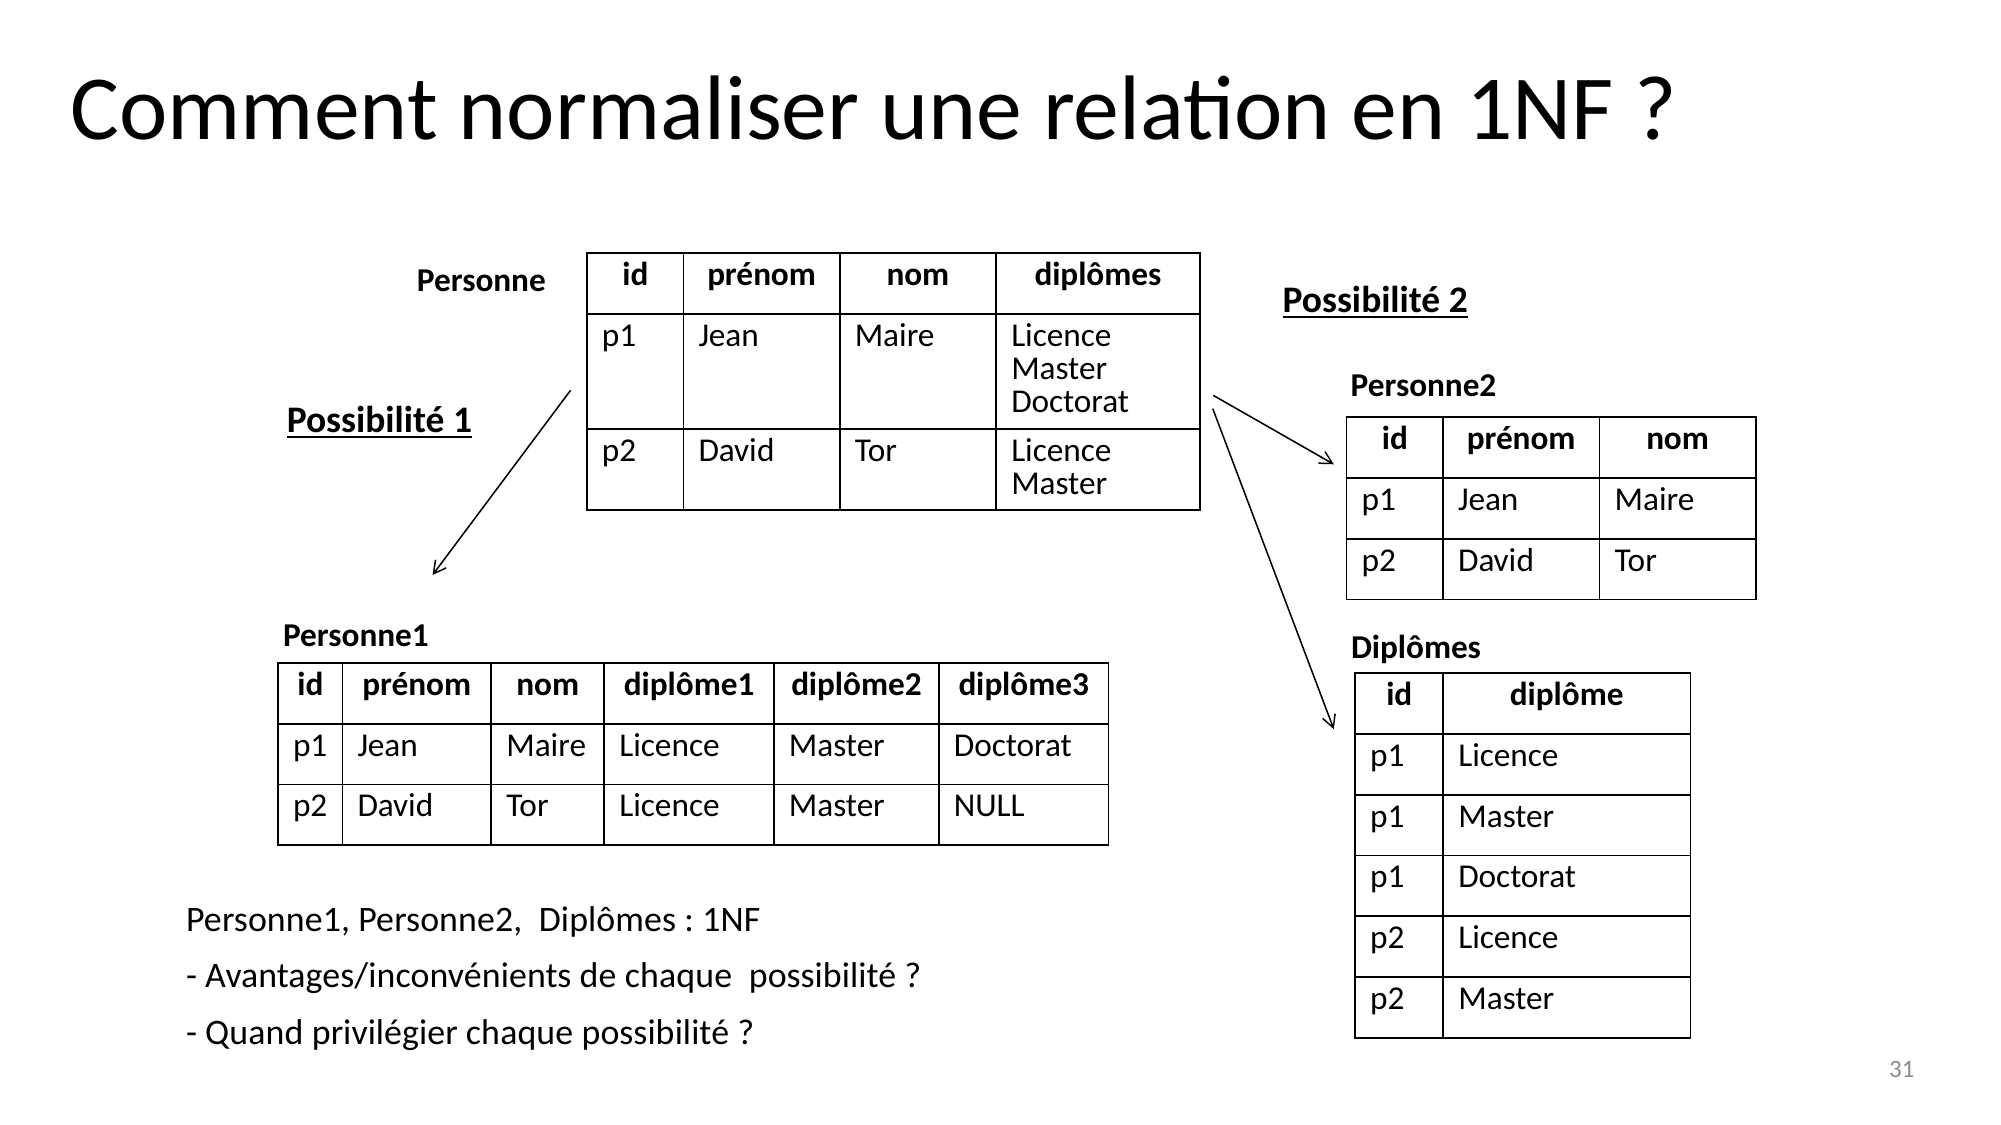

# Comment normaliser une relation en 1NF ?
Personne
| id | prénom | nom | diplômes |
| --- | --- | --- | --- |
| p1 | Jean | Maire | Licence Master Doctorat |
| p2 | David | Tor | Licence Master |
Possibilité 2
Personne2
Possibilité 1
| id | prénom | nom |
| --- | --- | --- |
| p1 | Jean | Maire |
| p2 | David | Tor |
Personne1
Diplômes
| id | prénom | nom | diplôme1 | diplôme2 | diplôme3 |
| --- | --- | --- | --- | --- | --- |
| p1 | Jean | Maire | Licence | Master | Doctorat |
| p2 | David | Tor | Licence | Master | NULL |
| id | diplôme |
| --- | --- |
| p1 | Licence |
| p1 | Master |
| p1 | Doctorat |
| p2 | Licence |
| p2 | Master |
Personne1, Personne2,  Diplômes : 1NF
- Avantages/inconvénients de chaque  possibilité ?
- Quand privilégier chaque possibilité ?

31